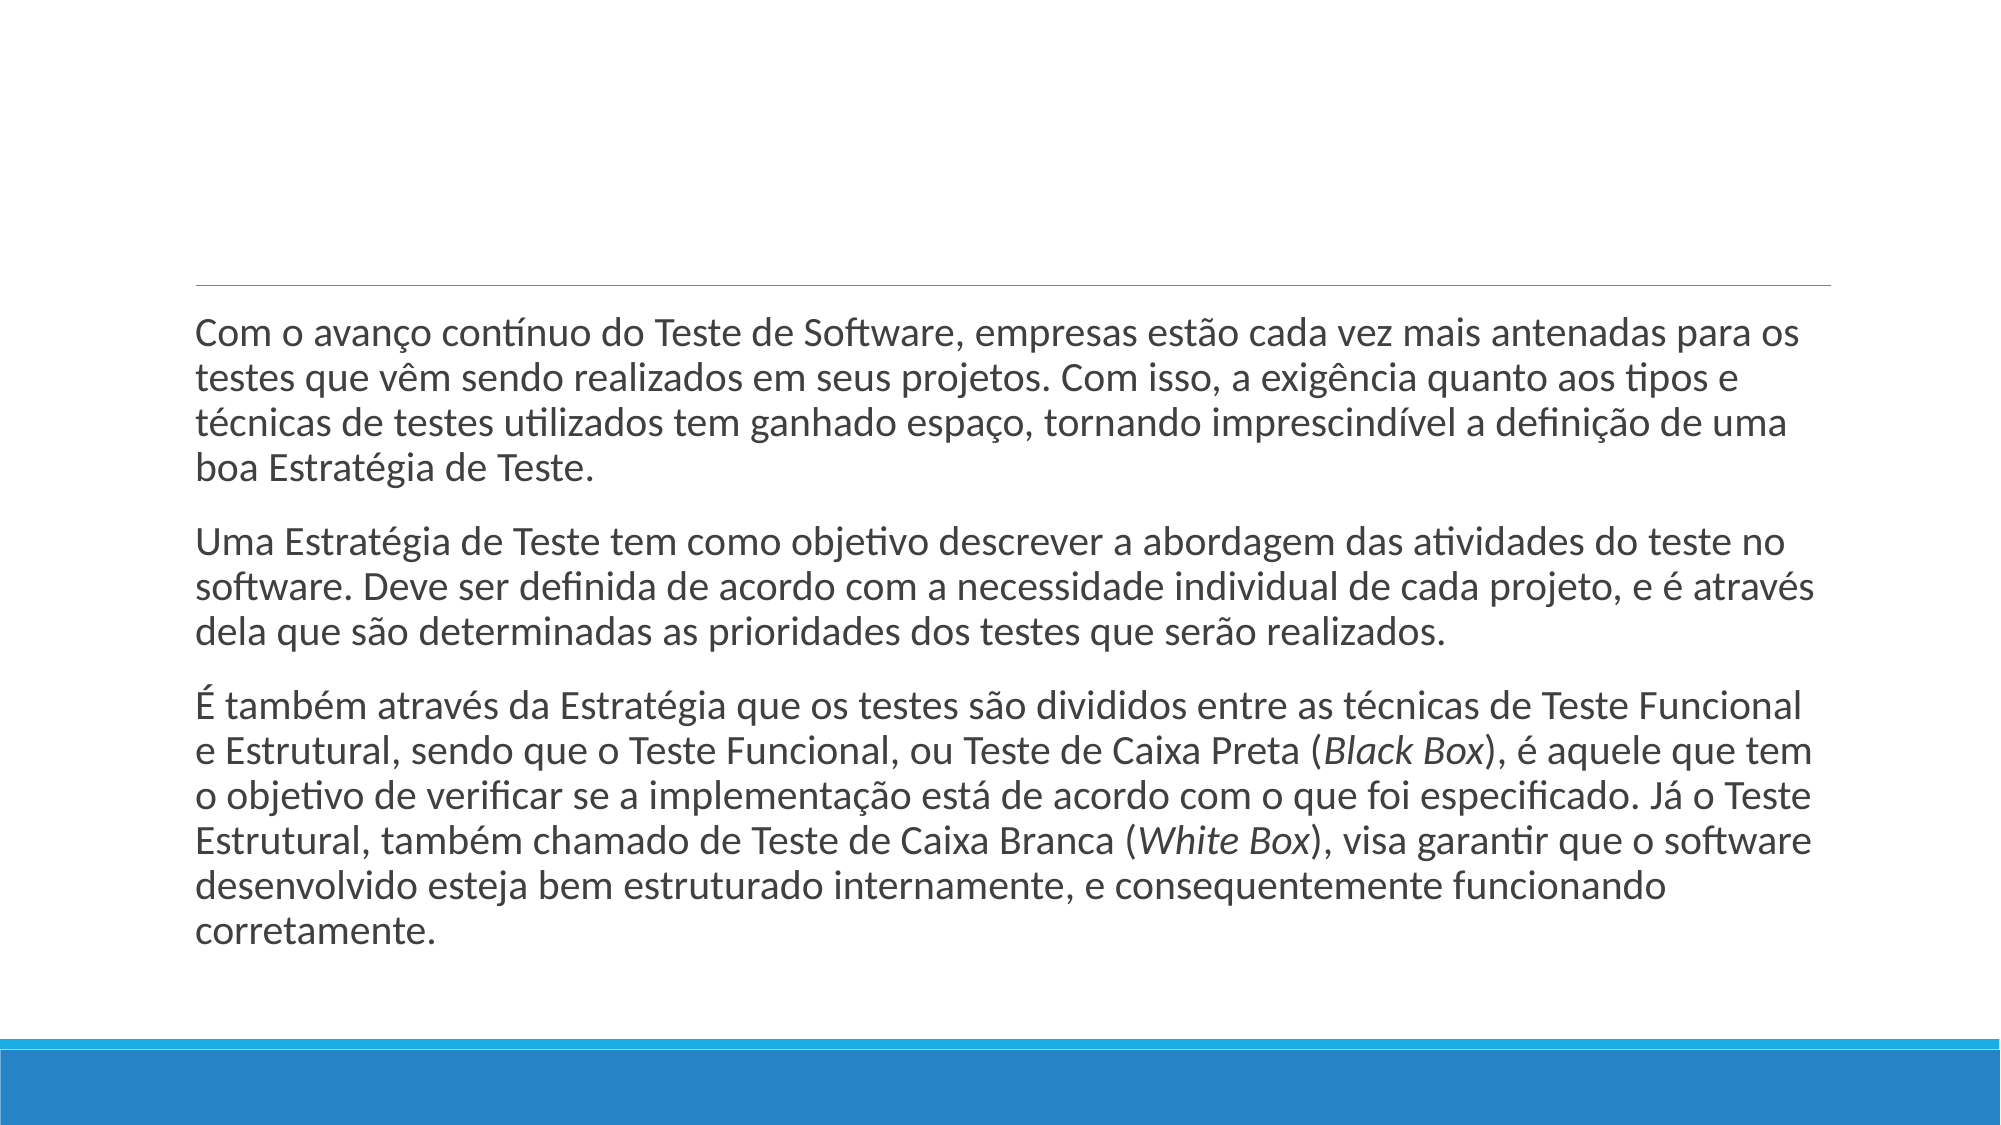

#
Com o avanço contínuo do Teste de Software, empresas estão cada vez mais antenadas para os testes que vêm sendo realizados em seus projetos. Com isso, a exigência quanto aos tipos e técnicas de testes utilizados tem ganhado espaço, tornando imprescindível a definição de uma boa Estratégia de Teste.
Uma Estratégia de Teste tem como objetivo descrever a abordagem das atividades do teste no software. Deve ser definida de acordo com a necessidade individual de cada projeto, e é através dela que são determinadas as prioridades dos testes que serão realizados.
É também através da Estratégia que os testes são divididos entre as técnicas de Teste Funcional e Estrutural, sendo que o Teste Funcional, ou Teste de Caixa Preta (Black Box), é aquele que tem o objetivo de verificar se a implementação está de acordo com o que foi especificado. Já o Teste Estrutural, também chamado de Teste de Caixa Branca (White Box), visa garantir que o software desenvolvido esteja bem estruturado internamente, e consequentemente funcionando corretamente.